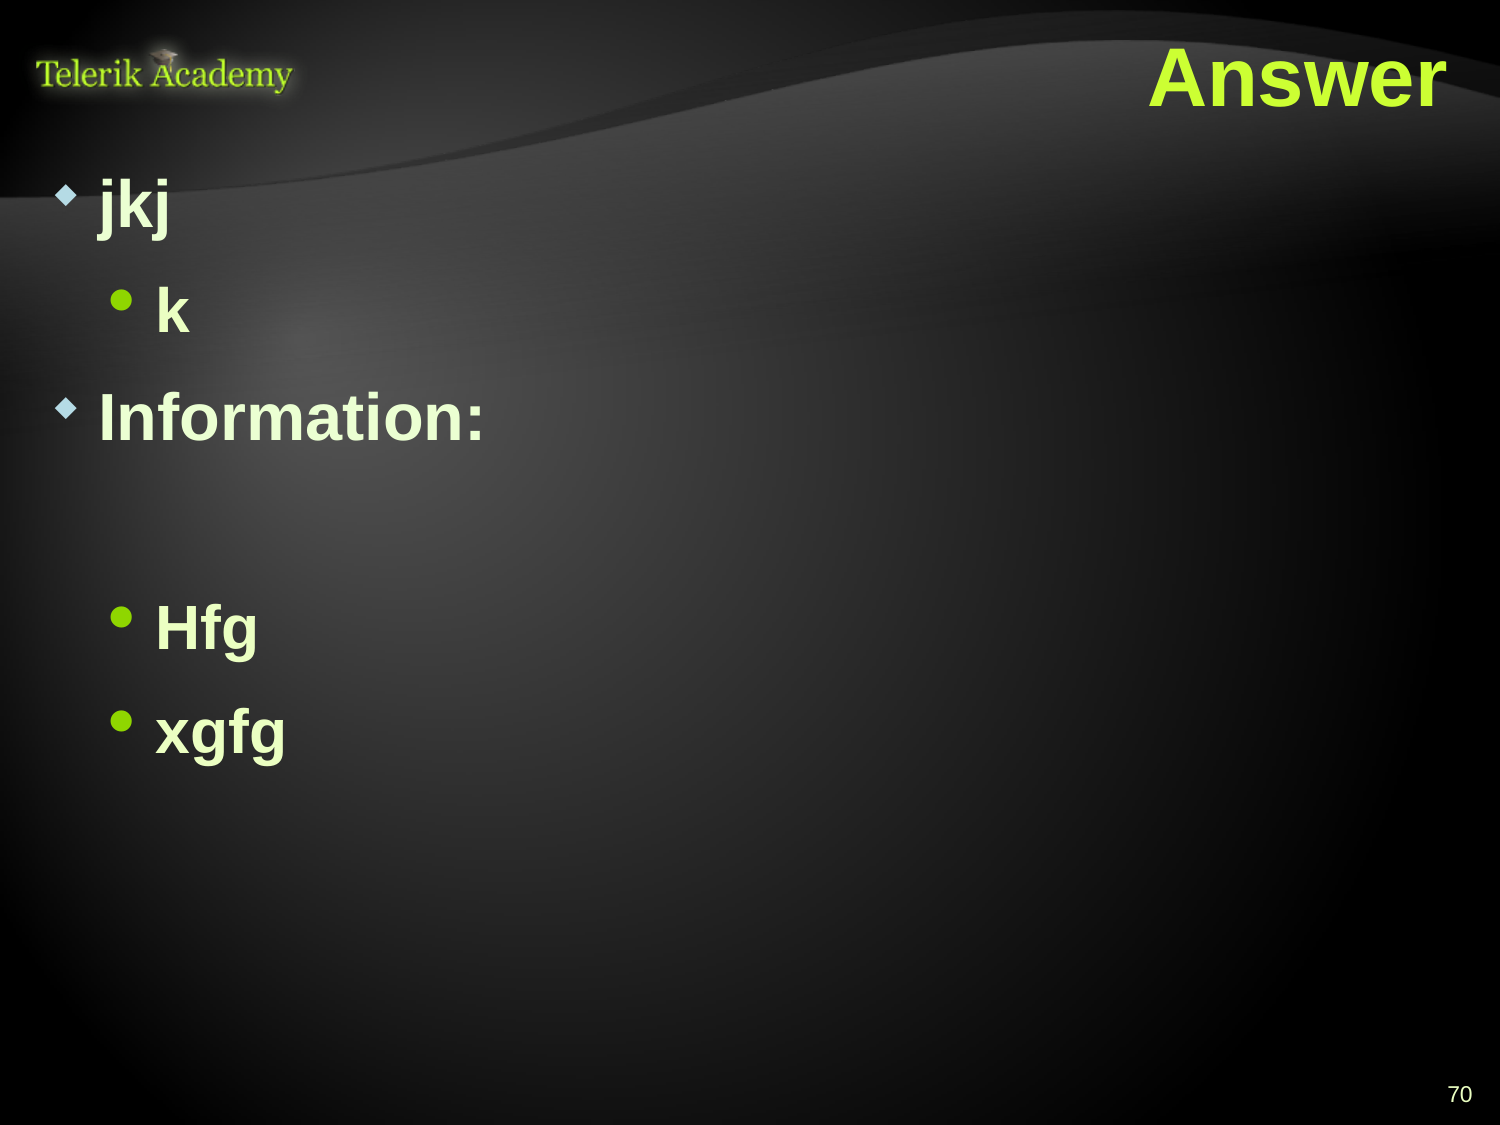

# Answer
jkj
k
Information:

Hfg
xgfg
70